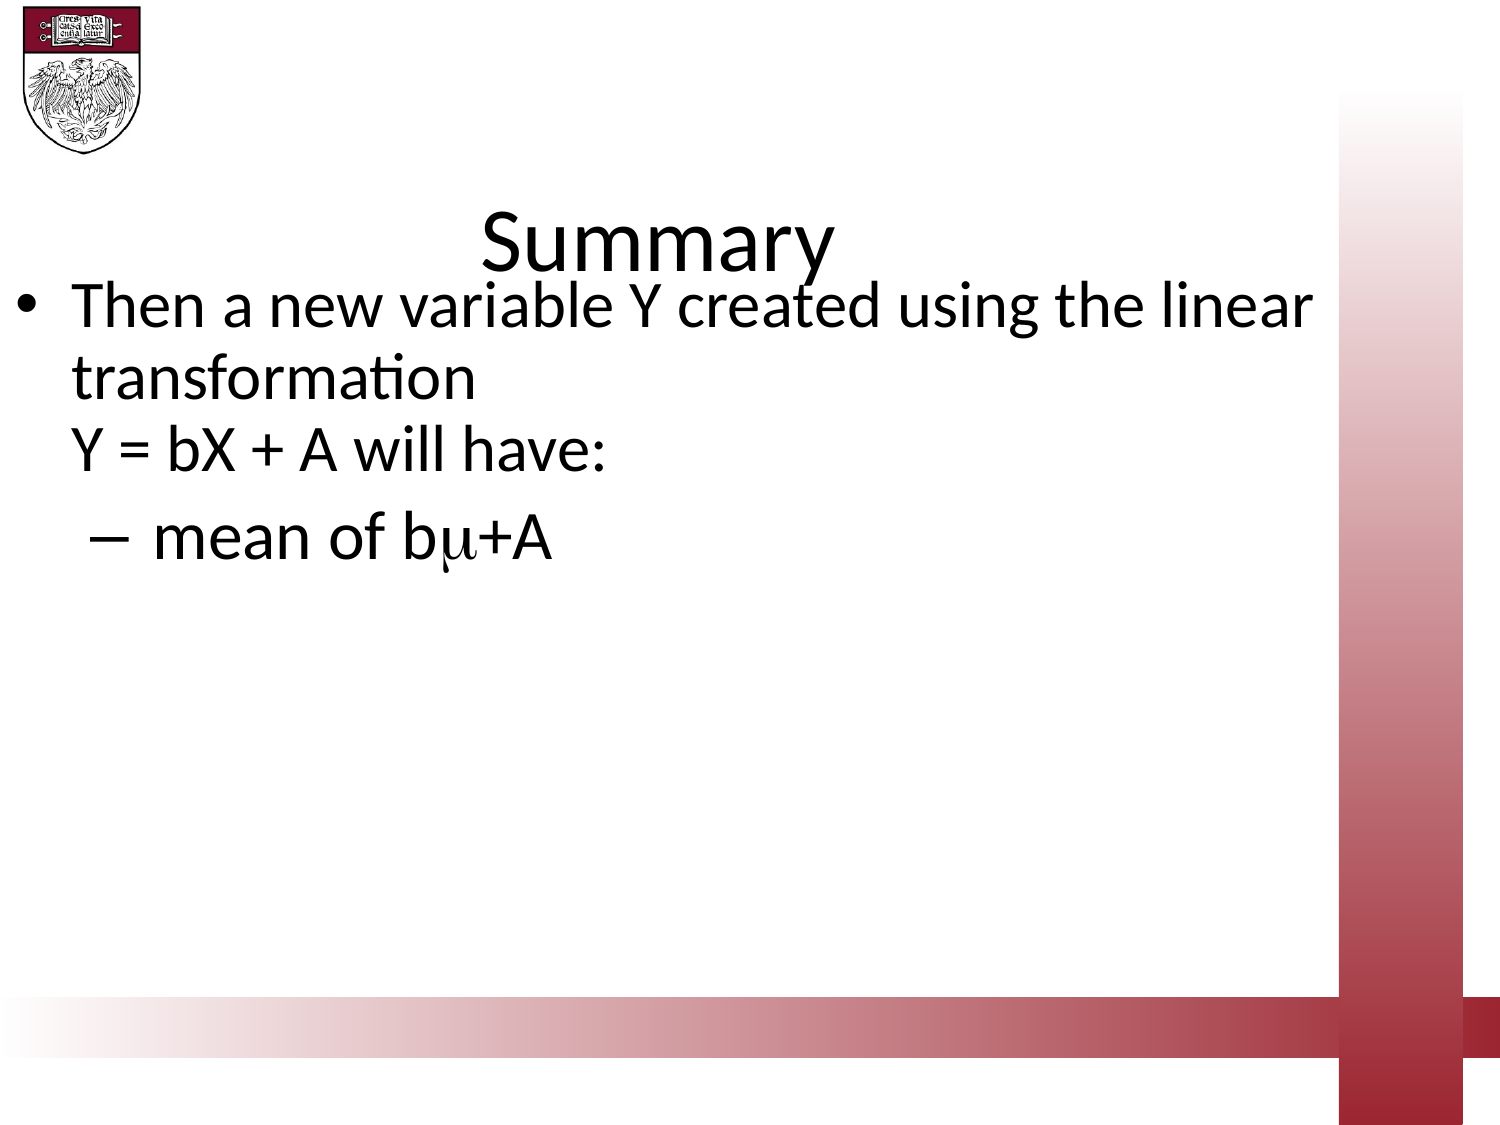

Summary
Then a new variable Y created using the linear transformation
Y = bX + A will have:
 mean of bμ+A